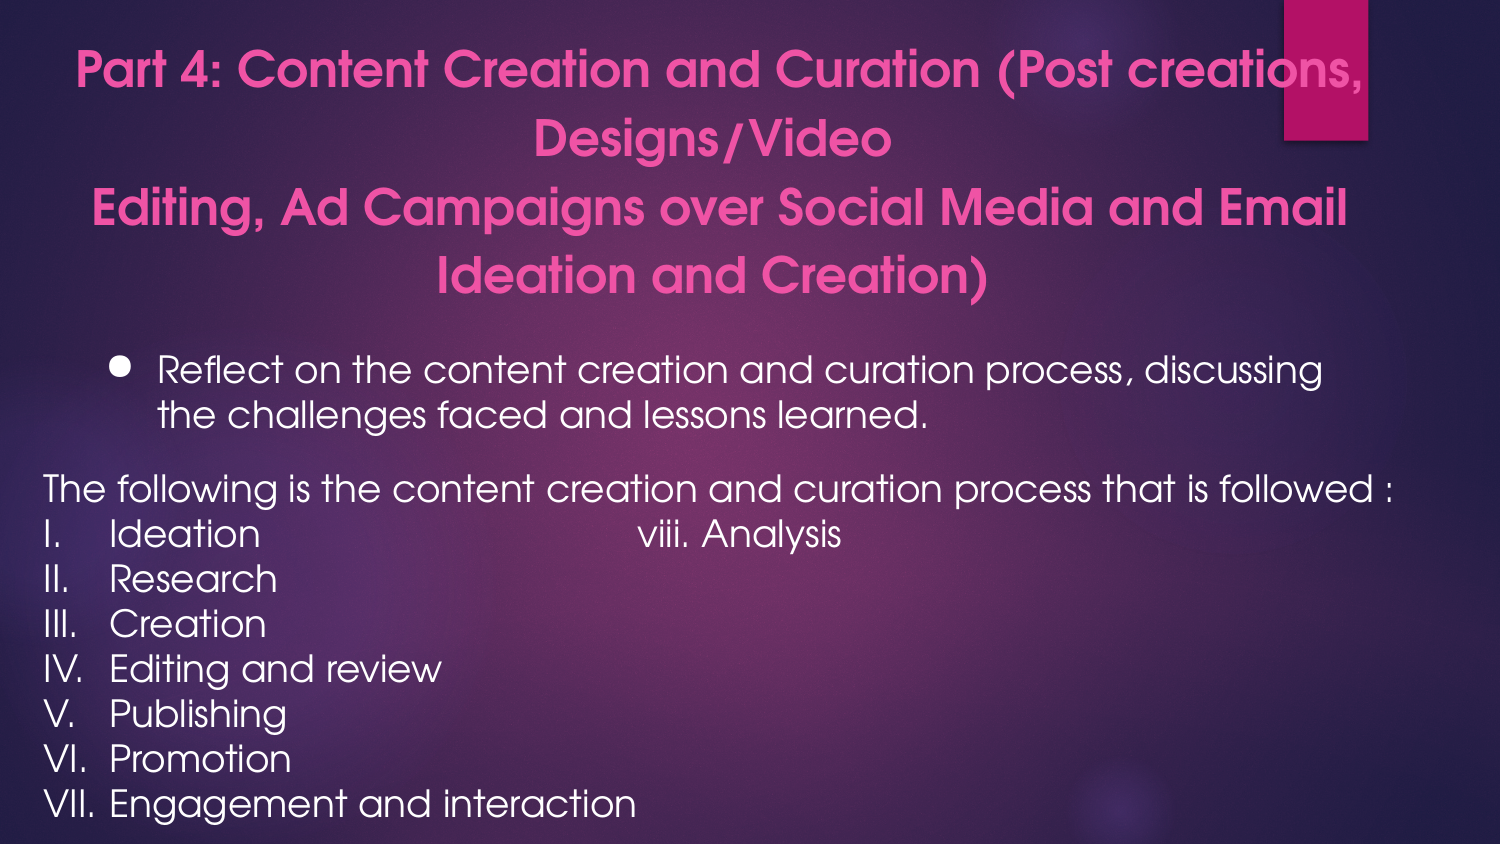

Part 4: Content Creation and Curation (Post creations, Designs/Video
Editing, Ad Campaigns over Social Media and Email Ideation and Creation)

Reflect on the content creation and curation process, discussing the challenges faced and lessons learned.

The following is the content creation and curation process that is followed :
Ideation                                    viii. Analysis
Research
Creation
Editing and review
Publishing
Promotion
Engagement and interaction